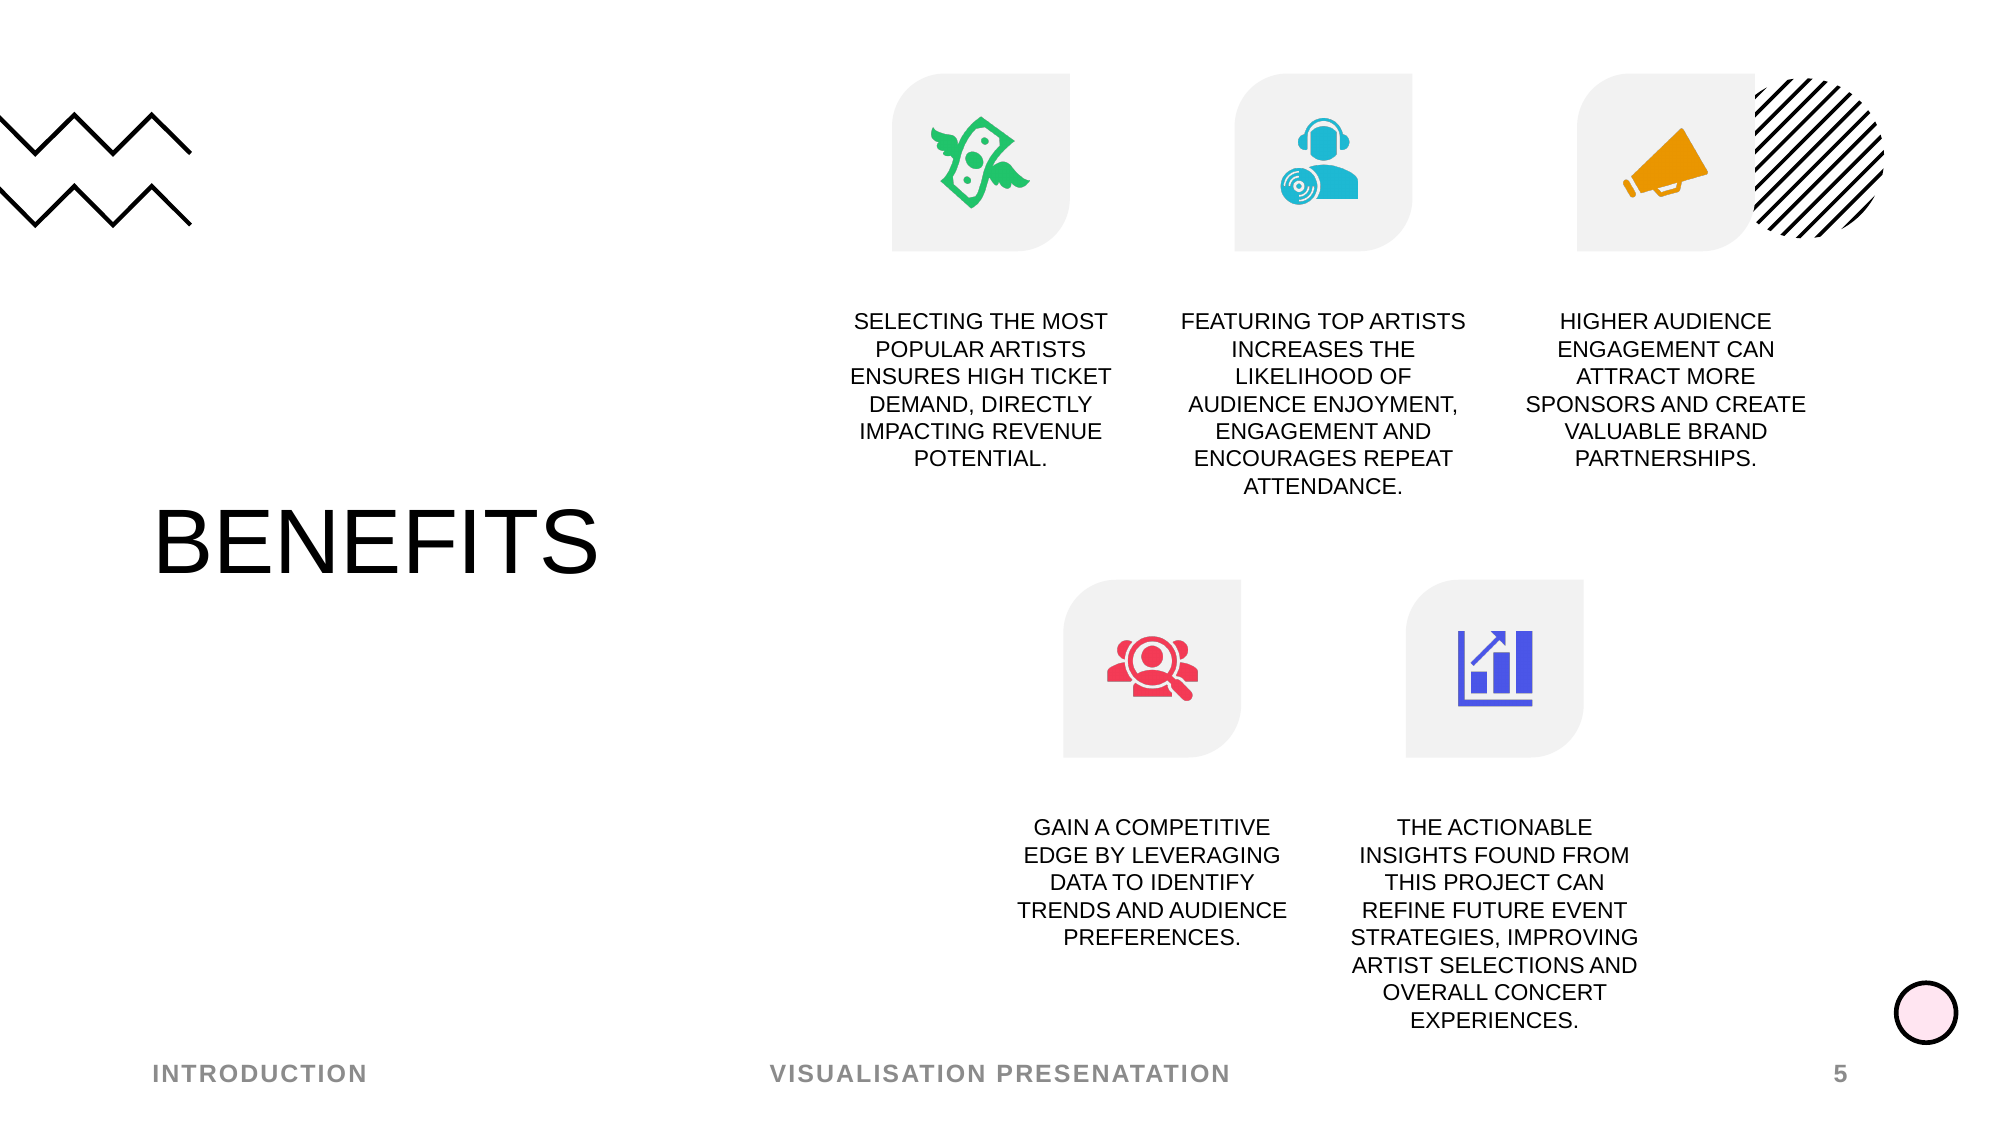

Selecting the most popular artists ensures high ticket demand, directly impacting revenue potential.
Featuring top artists increases the likelihood of audience enjoyment, engagement and encourages repeat attendance.
Higher audience engagement can attract more sponsors and create valuable brand partnerships.
Gain a competitive edge by leveraging data to identify trends and audience preferences.
The actionable insights found from this project can refine future event strategies, improving artist selections and overall concert experiences.
# BENEFITS
introduction
Visualisation PRESENATATION
5